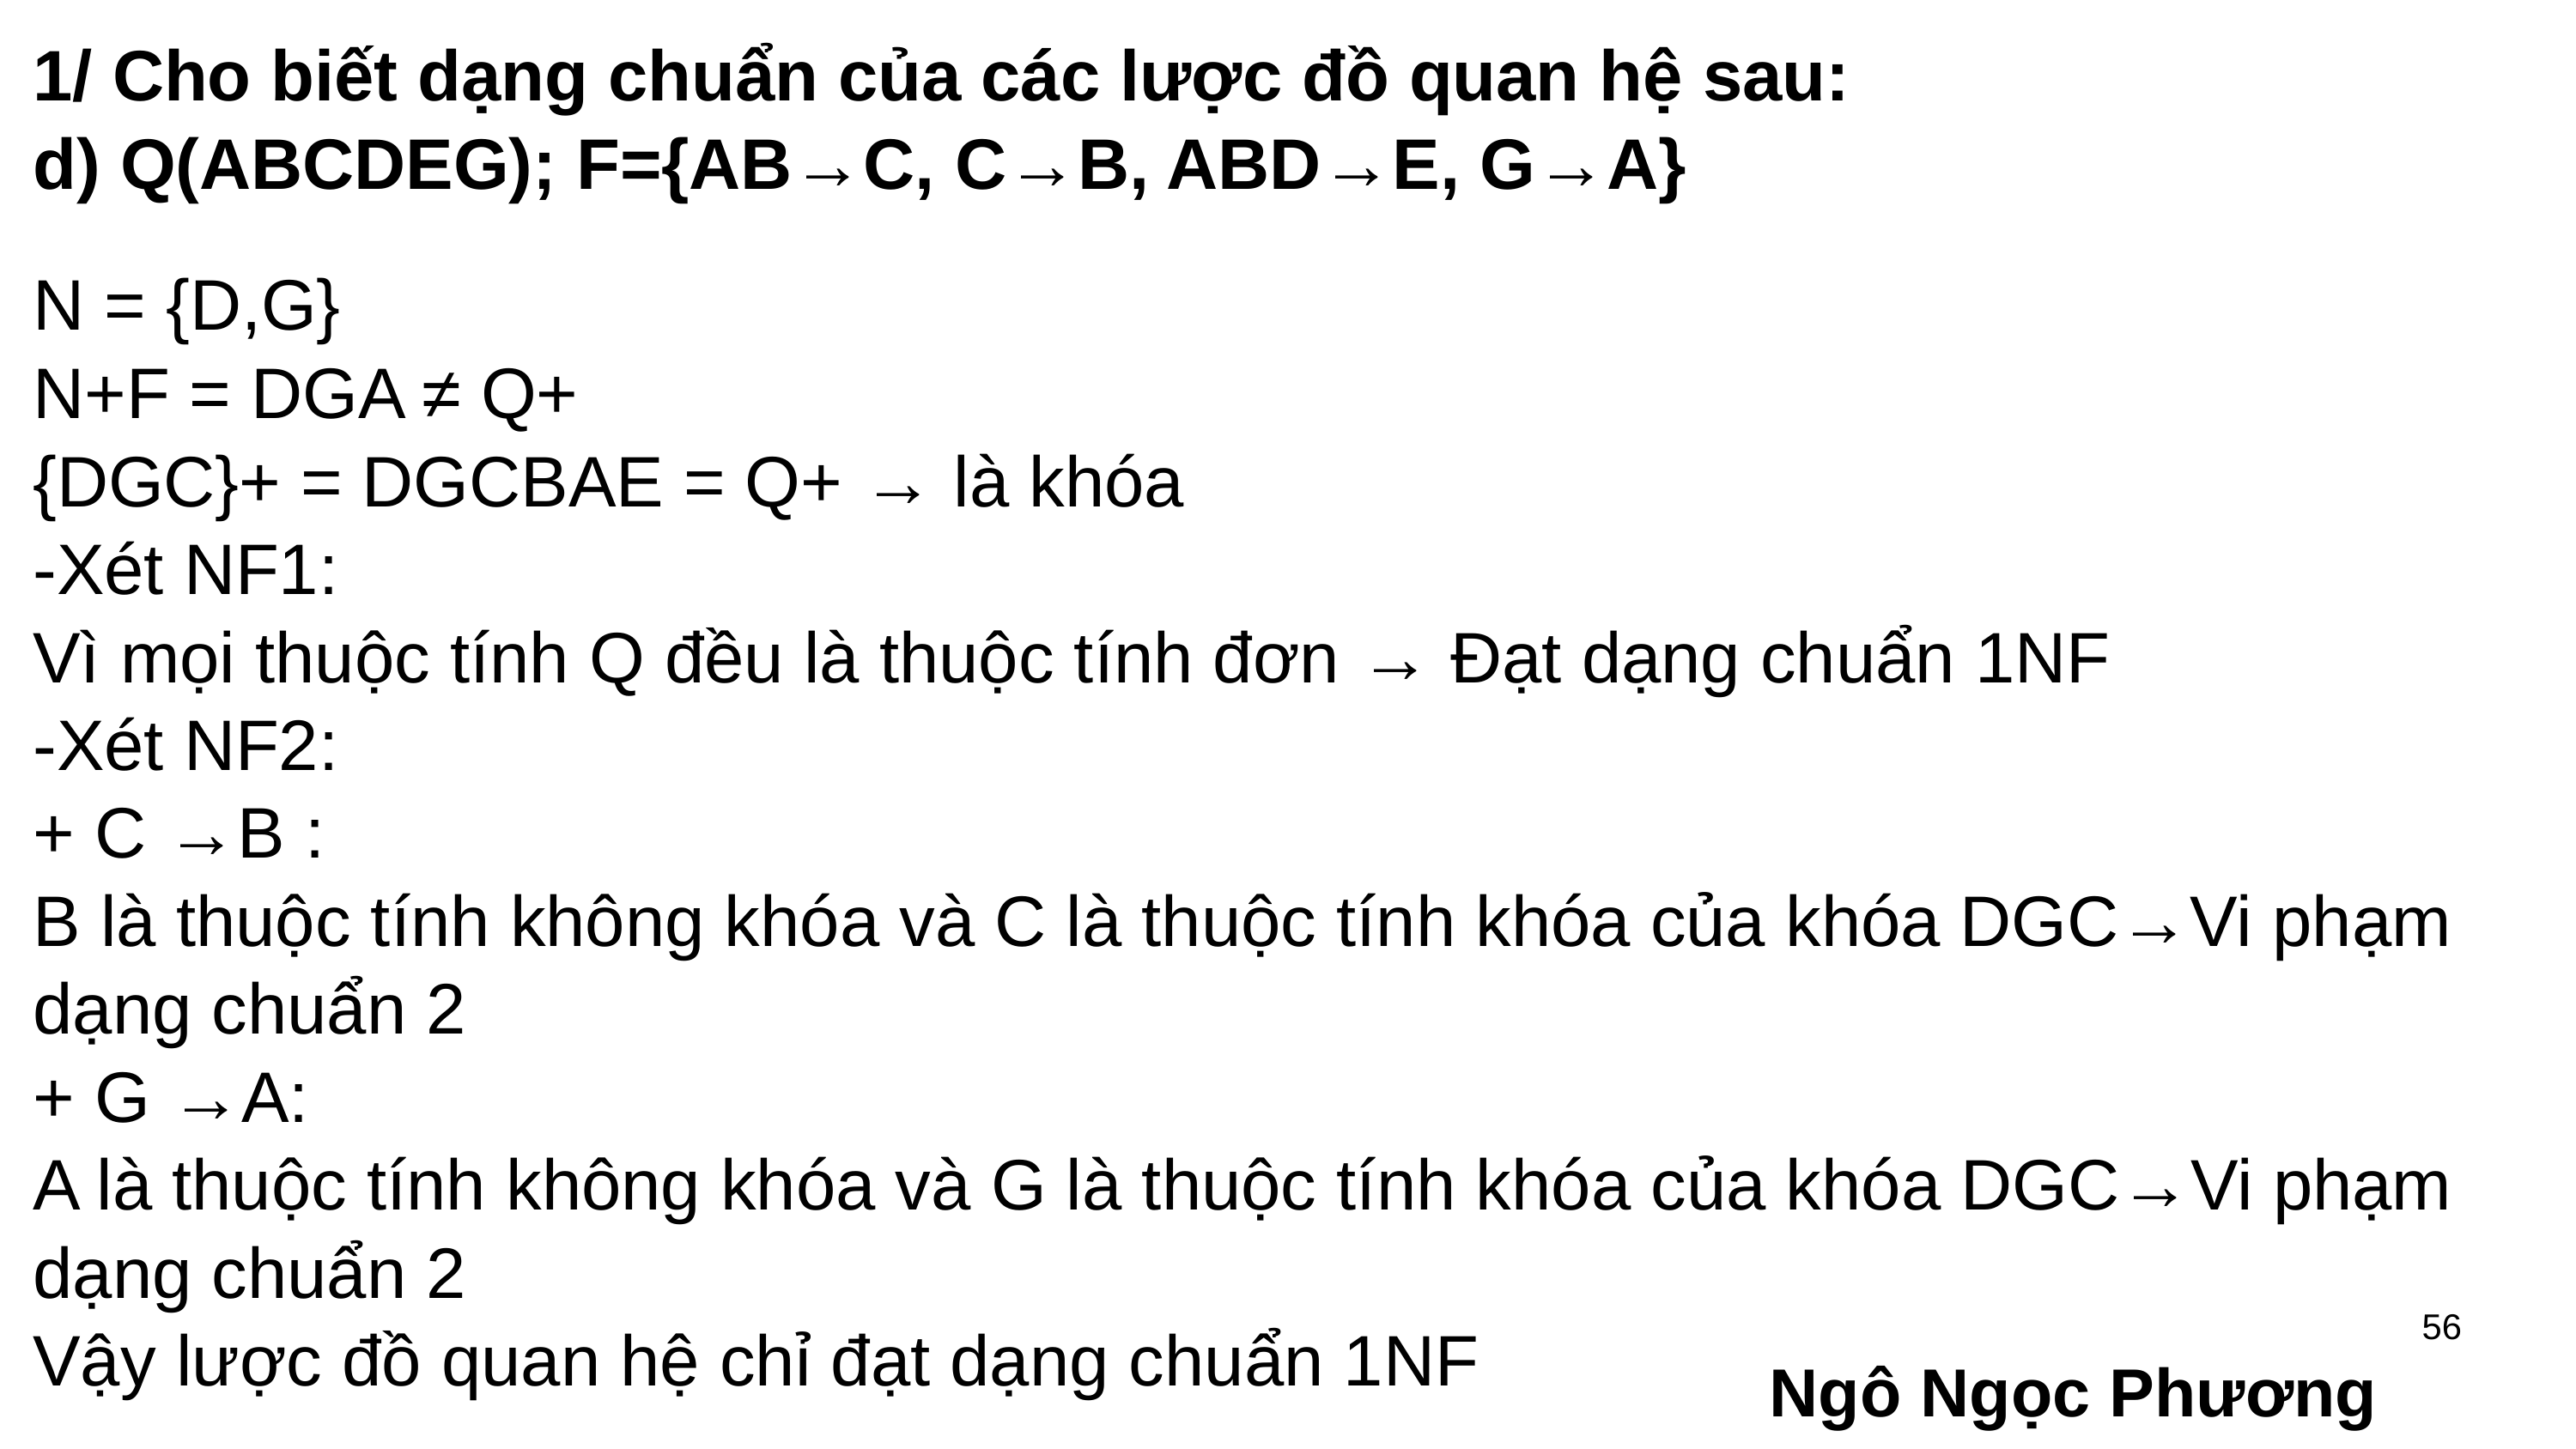

1/ Cho biết dạng chuẩn của các lược đồ quan hệ sau:
d) Q(ABCDEG); F={AB→C, C→B, ABD→E, G→A}
N = {D,G}
N+F = DGA ≠ Q+
{DGC}+ = DGCBAE = Q+ → là khóa
-Xét NF1:
Vì mọi thuộc tính Q đều là thuộc tính đơn → Đạt dạng chuẩn 1NF
-Xét NF2:
+ C →B :
B là thuộc tính không khóa và C là thuộc tính khóa của khóa DGC→Vi phạm dạng chuẩn 2
+ G →A:
A là thuộc tính không khóa và G là thuộc tính khóa của khóa DGC→Vi phạm dạng chuẩn 2
Vậy lược đồ quan hệ chỉ đạt dạng chuẩn 1NF

56
Ngô Ngọc Phương Trinh